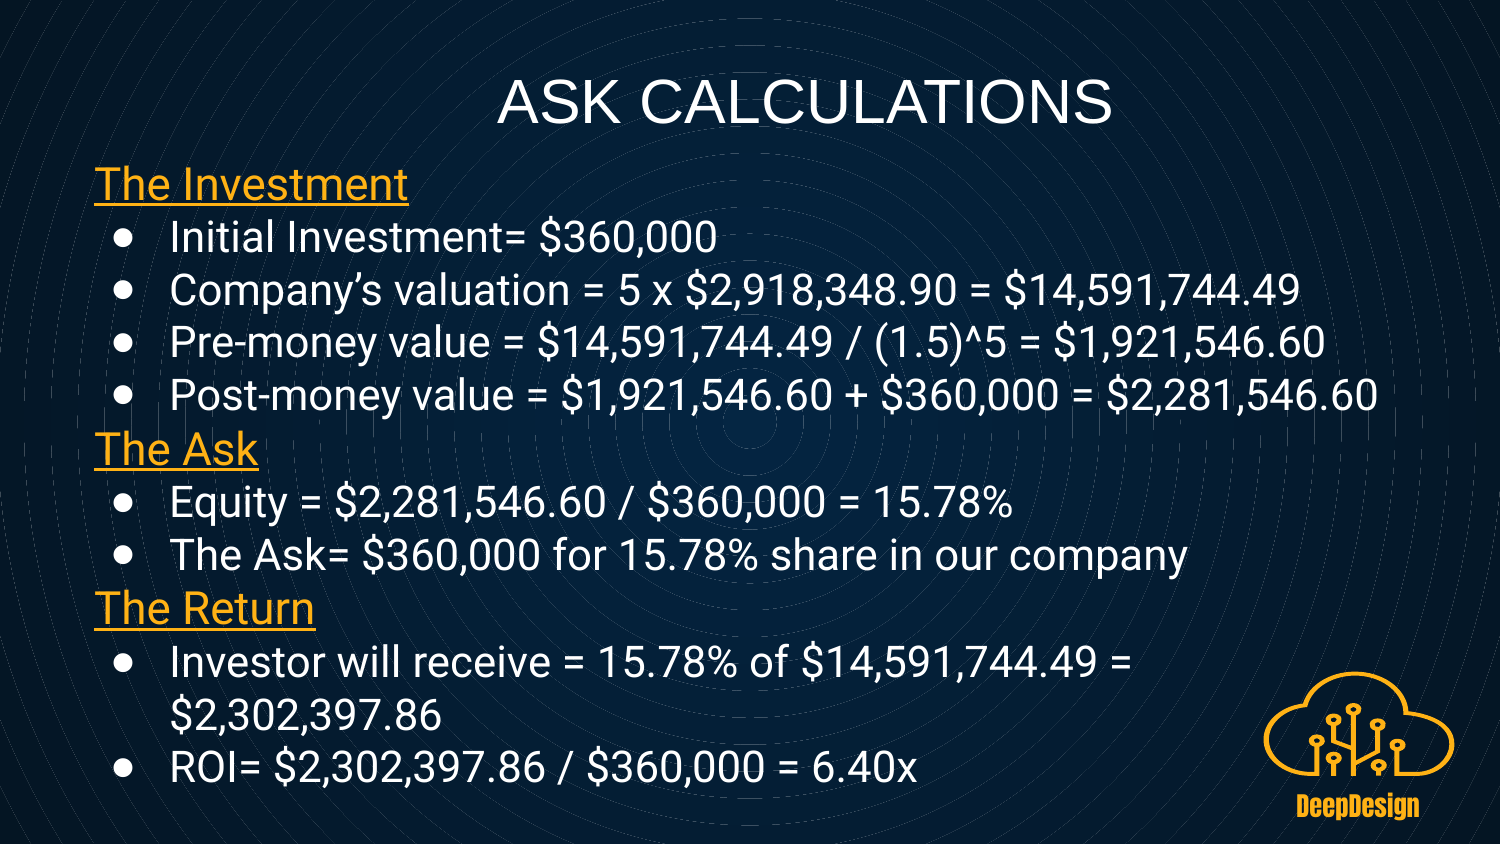

ASK CALCULATIONS
The Investment
Initial Investment= $360,000
Company’s valuation = 5 x $2,918,348.90 = $14,591,744.49
Pre-money value = $14,591,744.49 / (1.5)^5 = $1,921,546.60
Post-money value = $1,921,546.60 + $360,000 = $2,281,546.60
The Ask
Equity = $2,281,546.60 / $360,000 = 15.78%
The Ask= $360,000 for 15.78% share in our company
The Return
Investor will receive = 15.78% of $14,591,744.49 = $2,302,397.86
ROI= $2,302,397.86 / $360,000 = 6.40x

DeepDesign
Initial Investment $230,000
Company’s worth $6.9M (after 5 yrs)
Investor’s share 20%
Investor will receive $1.4M (after 5 yrs)
ROI 6.08x